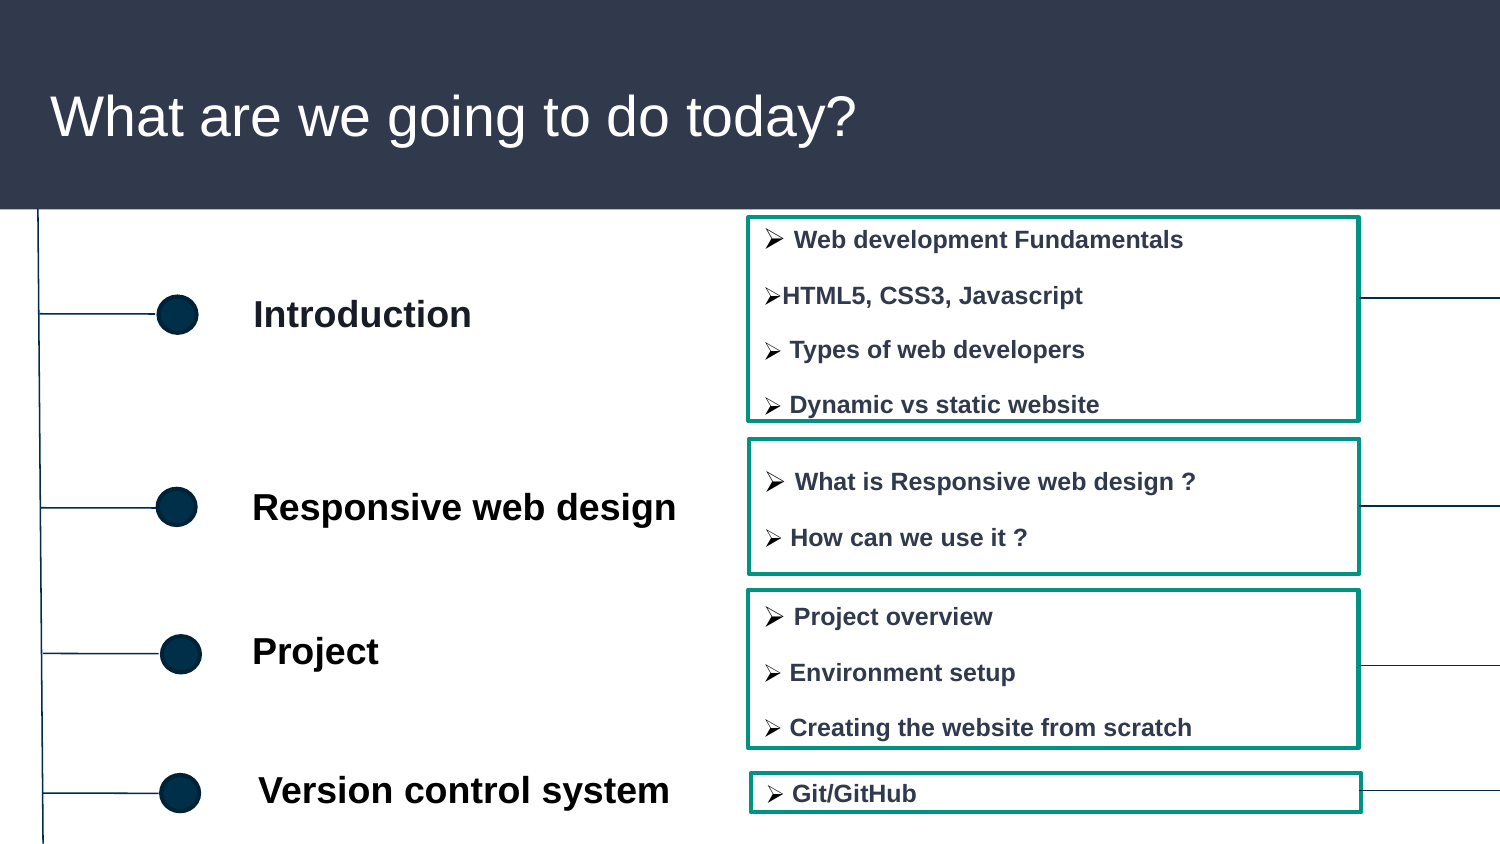

# What are we going to do today?

 Web development Fundamentals
HTML5, CSS3, Javascript
 Types of web developers
 Dynamic vs static website
Introduction

 What is Responsive web design ?
 How can we use it ?
Responsive web design

 Project overview
 Environment setup
 Creating the website from scratch
Project

Version control system

 Git/GitHub